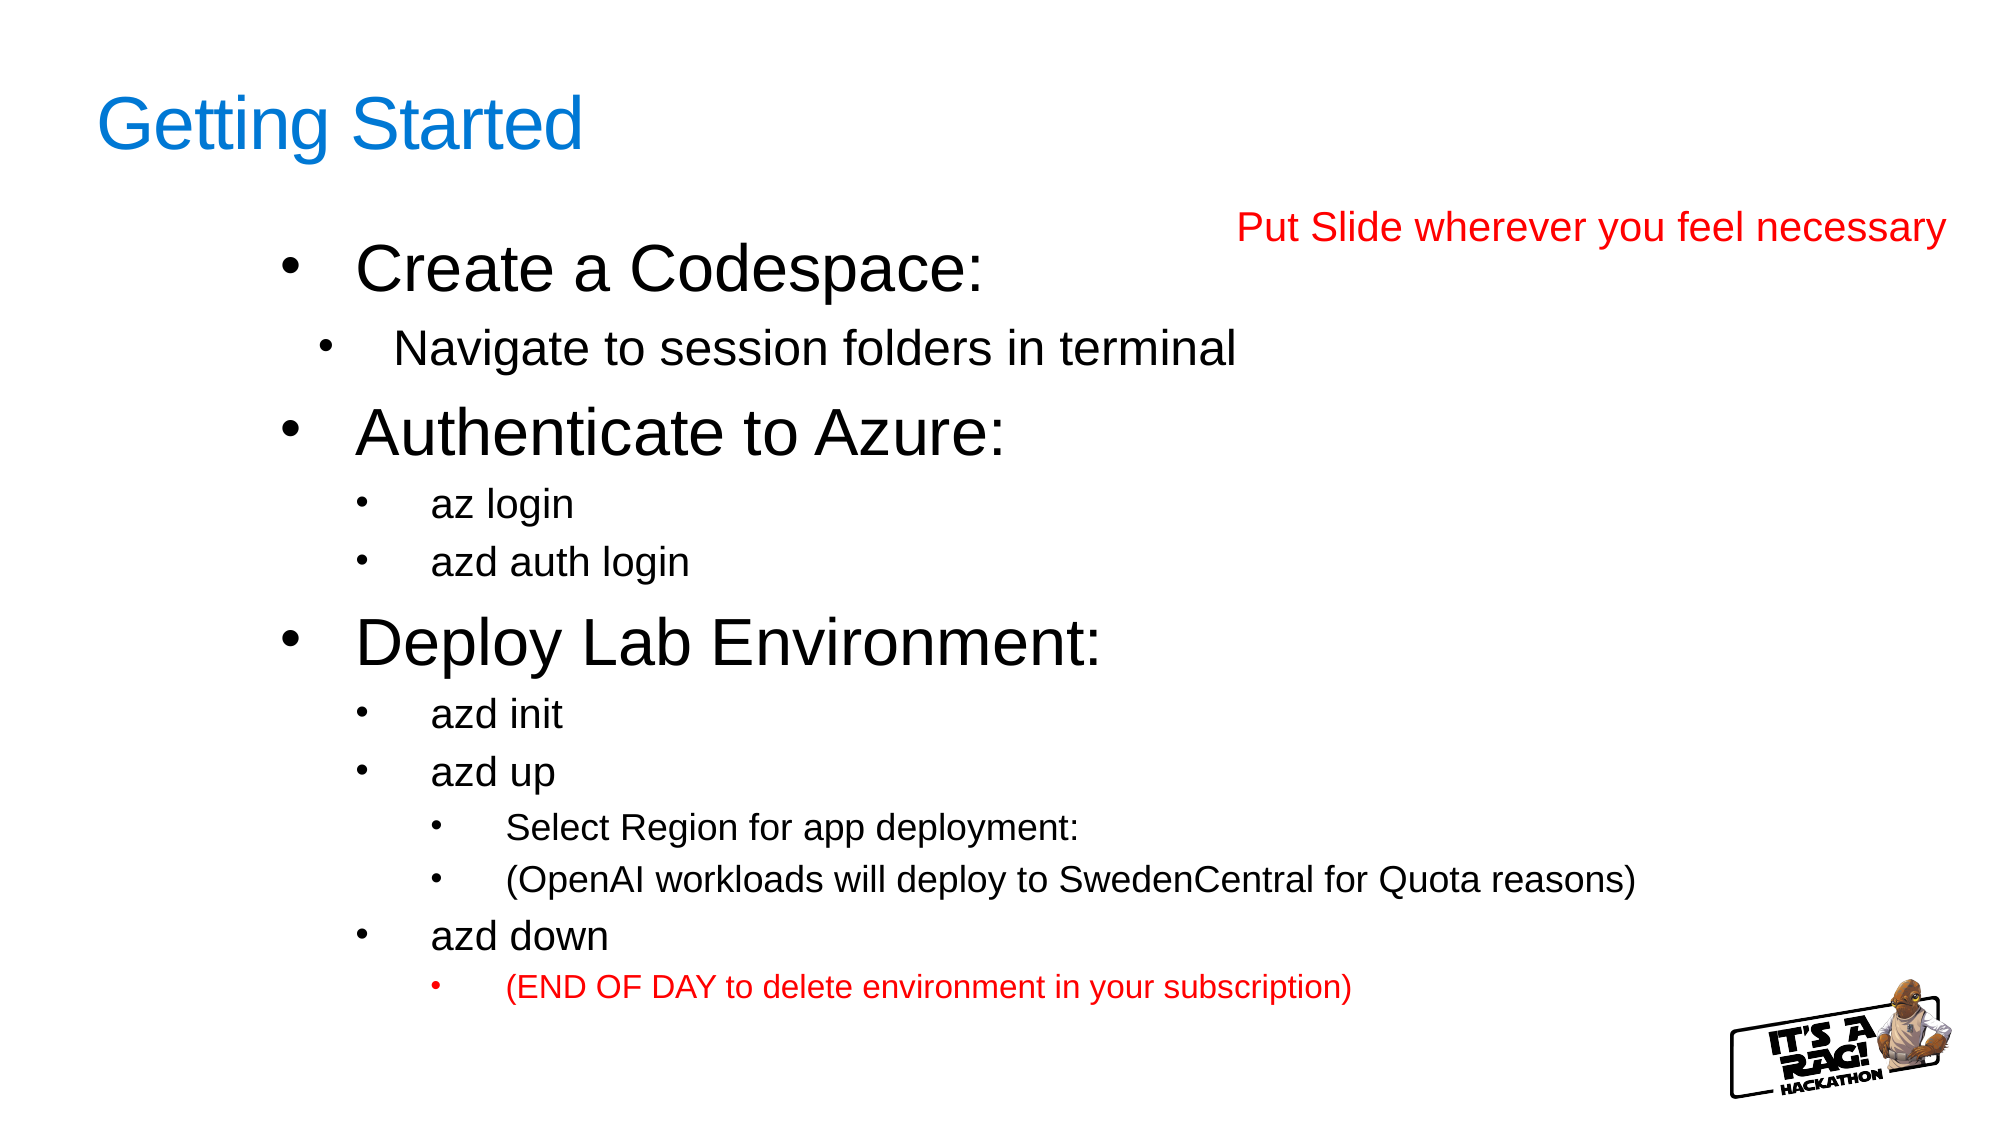

# Getting Started
Put Slide wherever you feel necessary
Create a Codespace:
Navigate to session folders in terminal
Authenticate to Azure:
az login
azd auth login
Deploy Lab Environment:
azd init
azd up
Select Region for app deployment:
(OpenAI workloads will deploy to SwedenCentral for Quota reasons)
azd down
(END OF DAY to delete environment in your subscription)